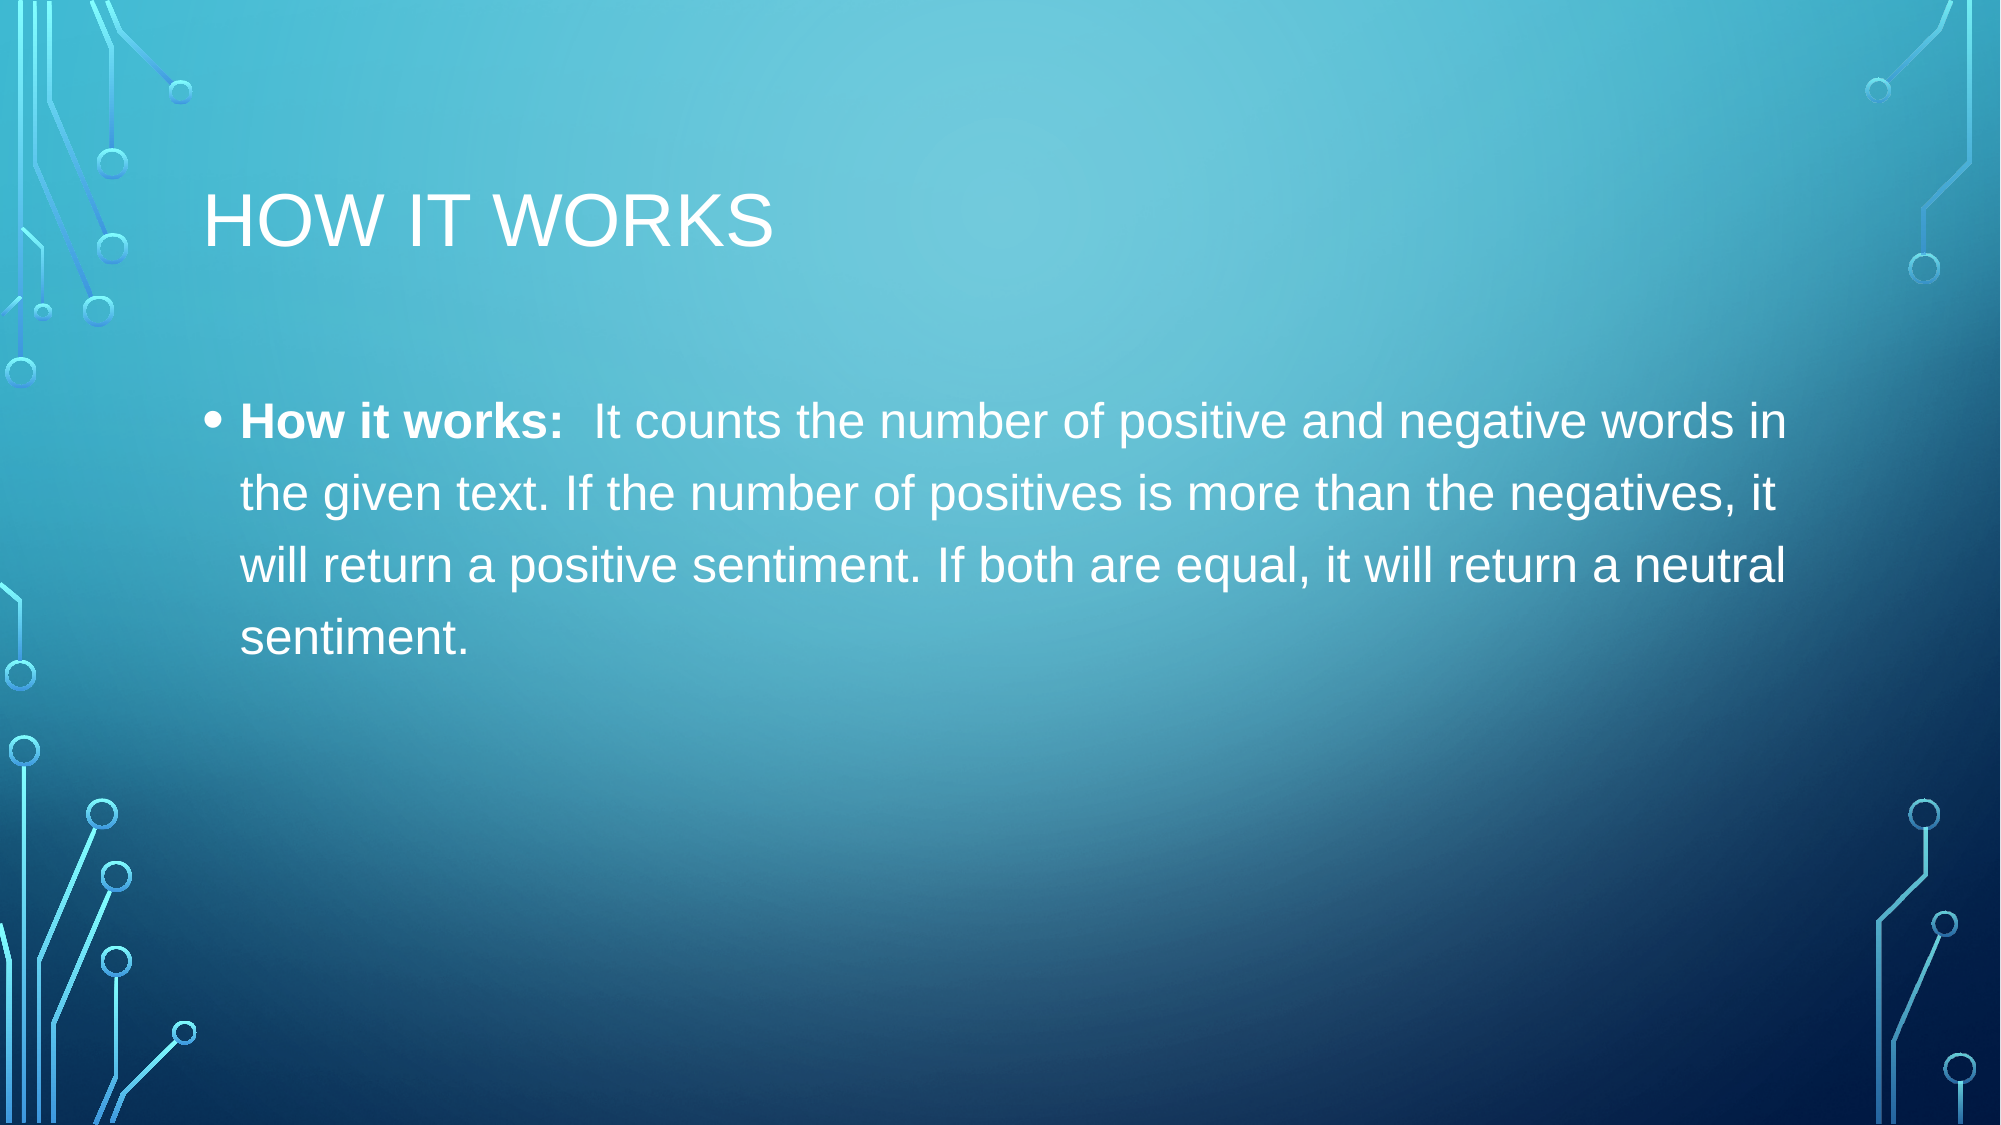

# How it works
How it works:  It counts the number of positive and negative words in the given text. If the number of positives is more than the negatives, it will return a positive sentiment. If both are equal, it will return a neutral sentiment.